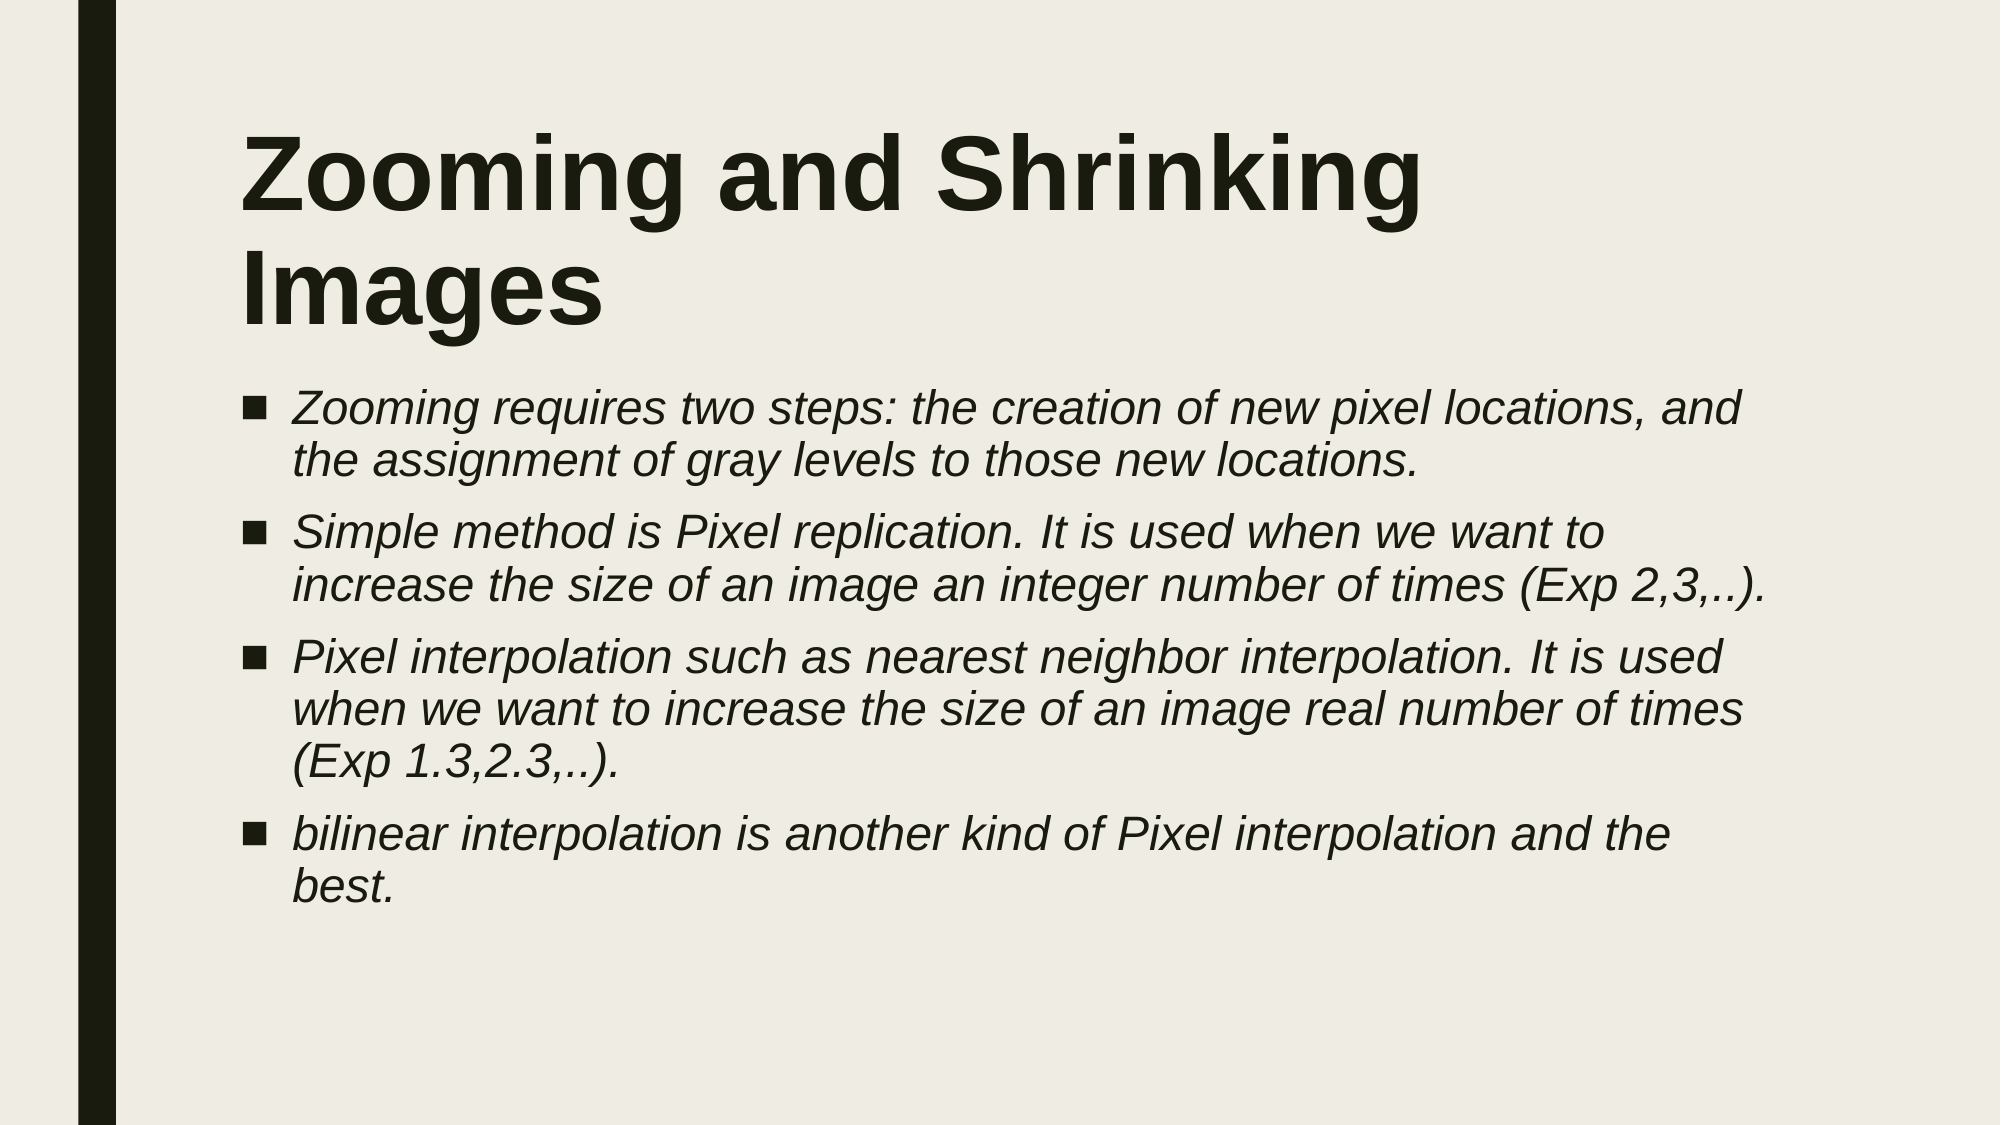

# Zooming and Shrinking Images
Zooming requires two steps: the creation of new pixel locations, and the assignment of gray levels to those new locations.
Simple method is Pixel replication. It is used when we want to increase the size of an image an integer number of times (Exp 2,3,..).
Pixel interpolation such as nearest neighbor interpolation. It is used when we want to increase the size of an image real number of times (Exp 1.3,2.3,..).
bilinear interpolation is another kind of Pixel interpolation and the best.